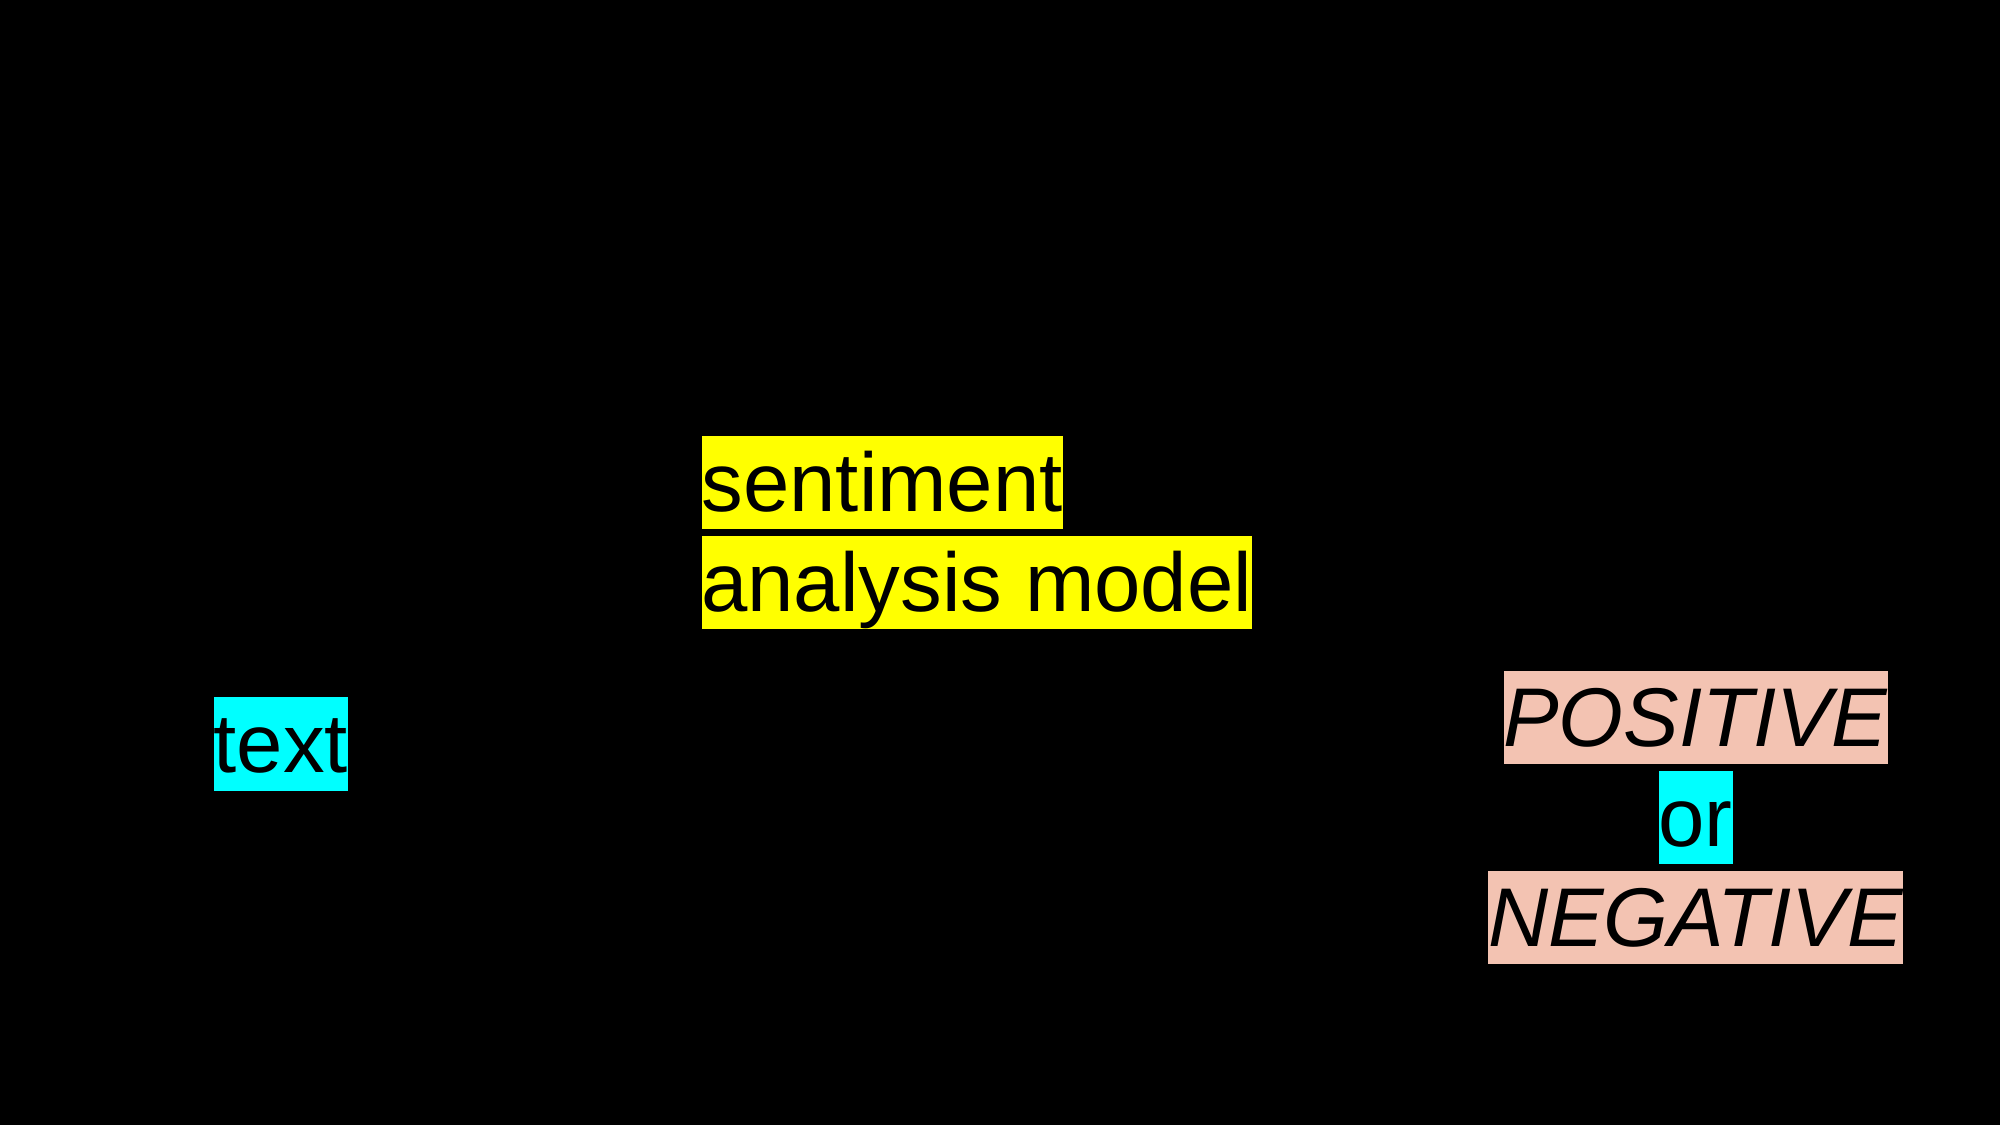

sentiment analysis model
POSITIVE
or
NEGATIVE
text